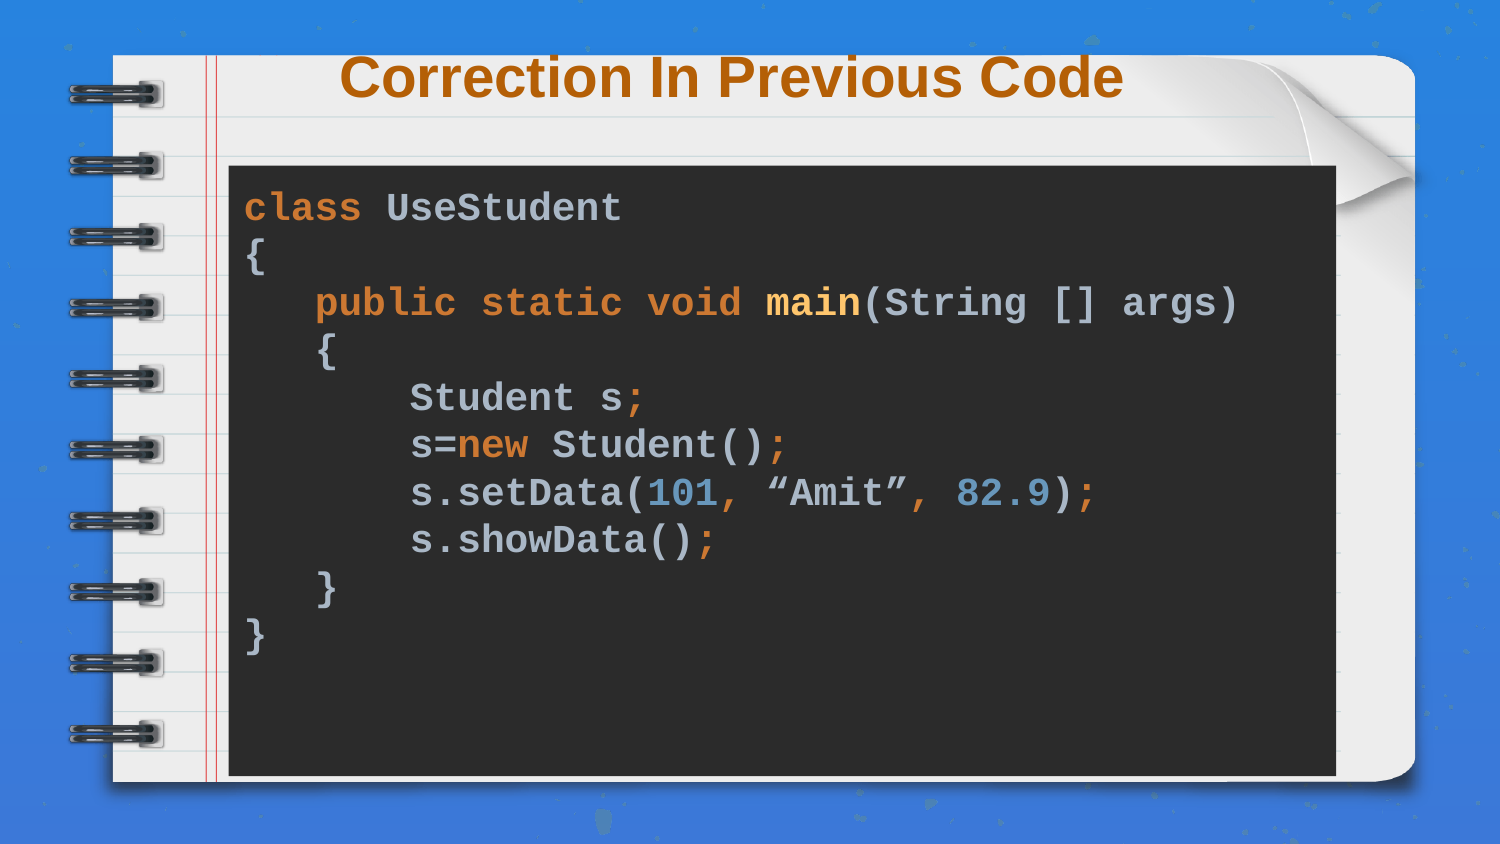

Correction In Previous Code

# class UseStudent
{
   public static void main(String [] args)
   {
       Student s;
       s=new Student();
       s.setData(101, “Amit”, 82.9);
       s.showData();
   }
}